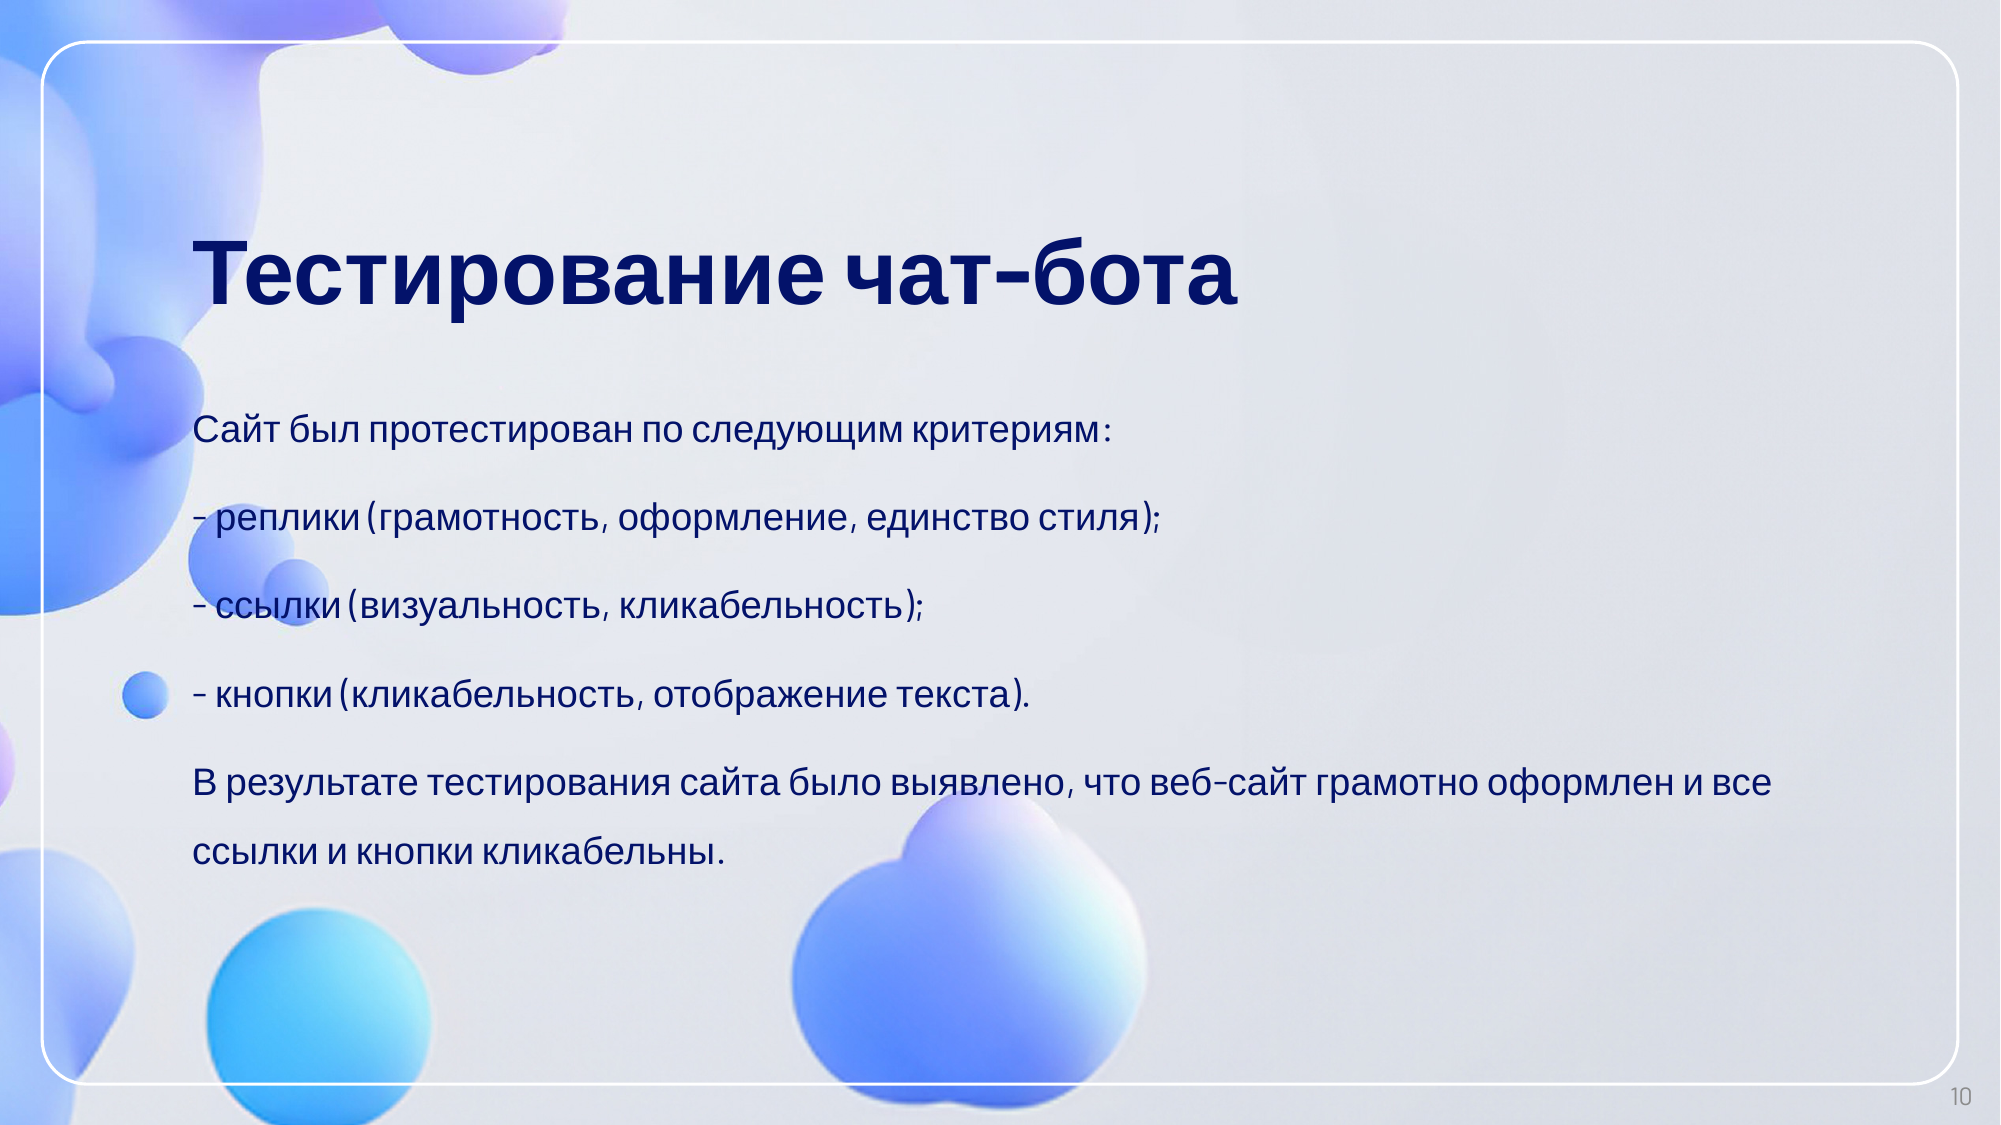

# Тестирование чат-бота
Сайт был протестирован по следующим критериям:
- реплики (грамотность, оформление, единство стиля);
- ссылки (визуальность, кликабельность);
- кнопки (кликабельность, отображение текста).
В результате тестирования сайта было выявлено, что веб-сайт грамотно оформлен и все ссылки и кнопки кликабельны.

10